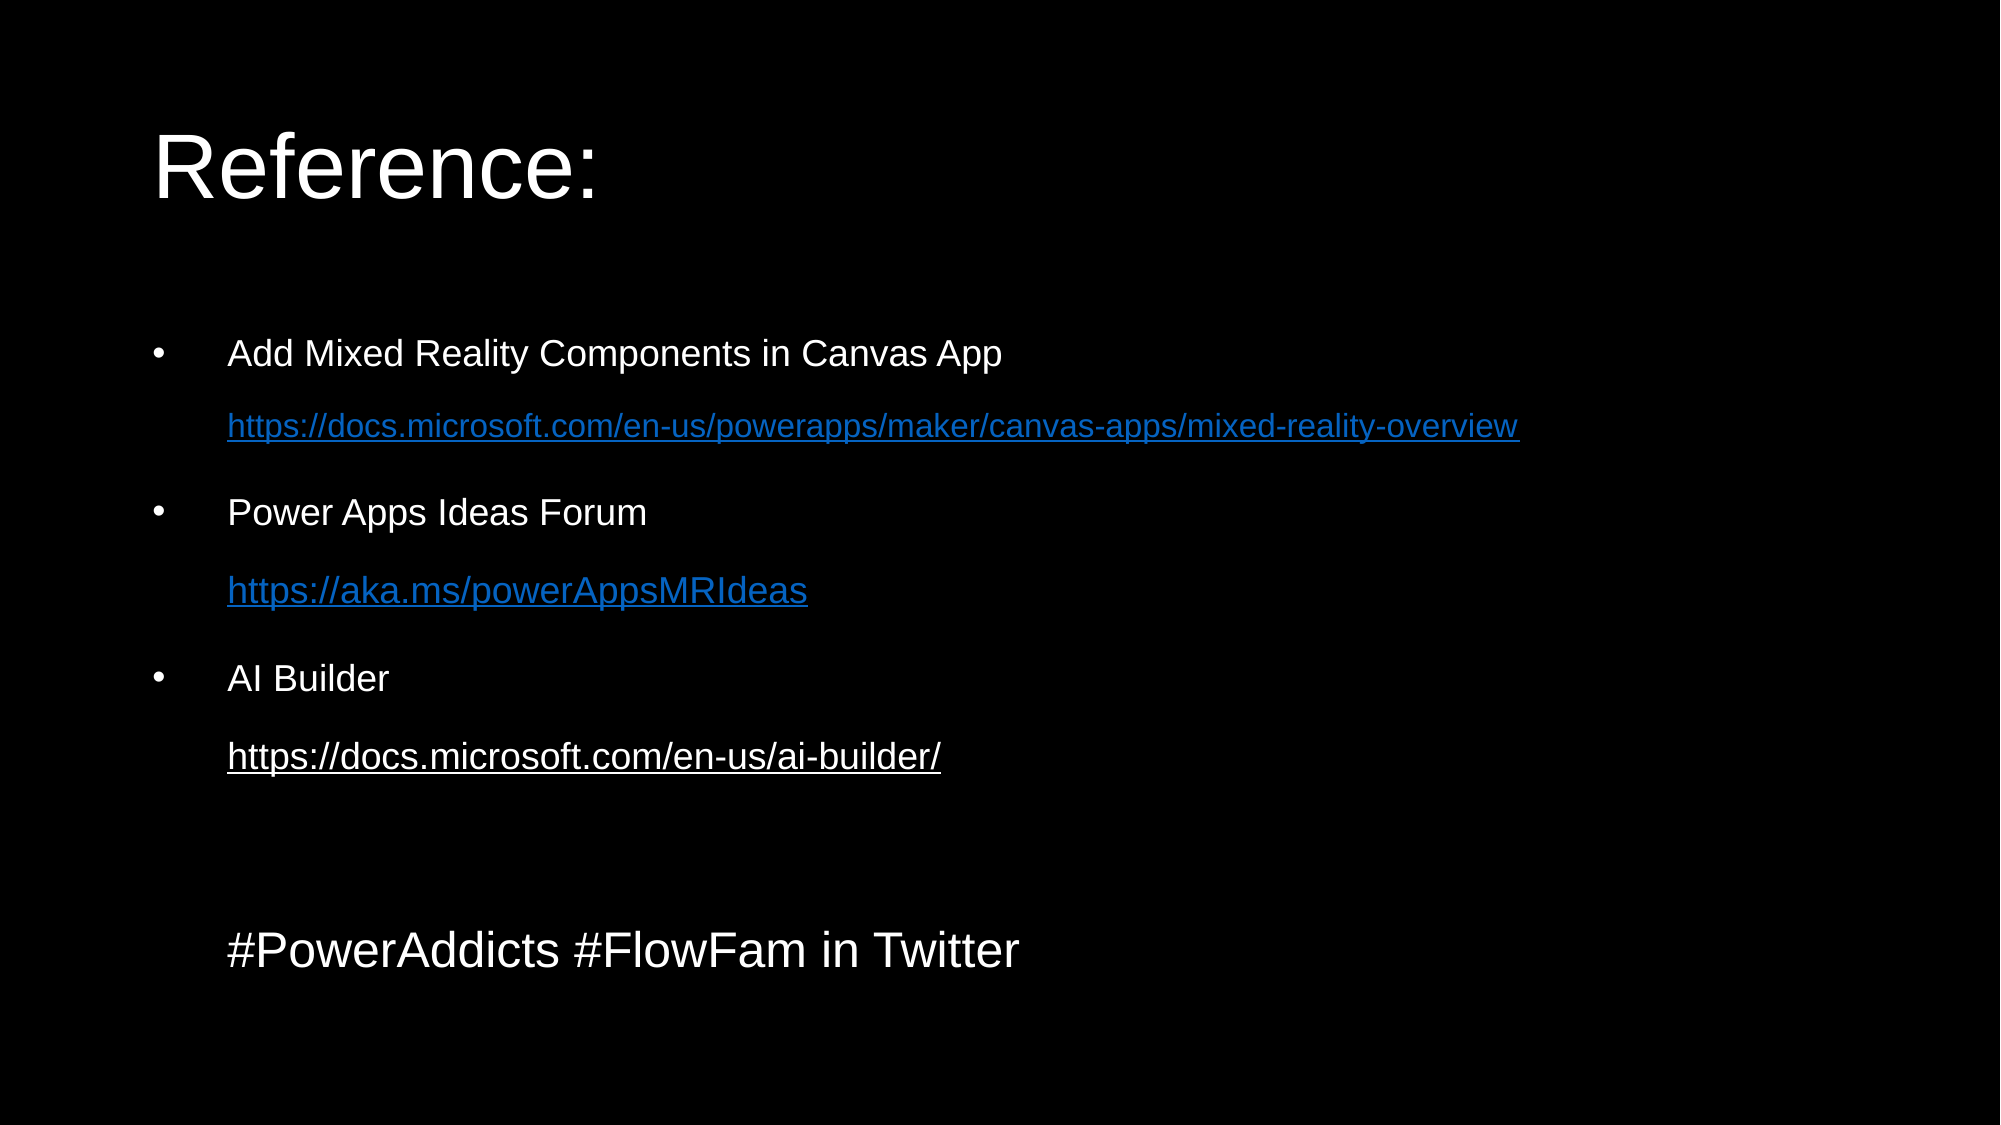

# Reference:
Add Mixed Reality Components in Canvas App
https://docs.microsoft.com/en-us/powerapps/maker/canvas-apps/mixed-reality-overview
Power Apps Ideas Forum
https://aka.ms/powerAppsMRIdeas
AI Builder
https://docs.microsoft.com/en-us/ai-builder/

#PowerAddicts #FlowFam in Twitter